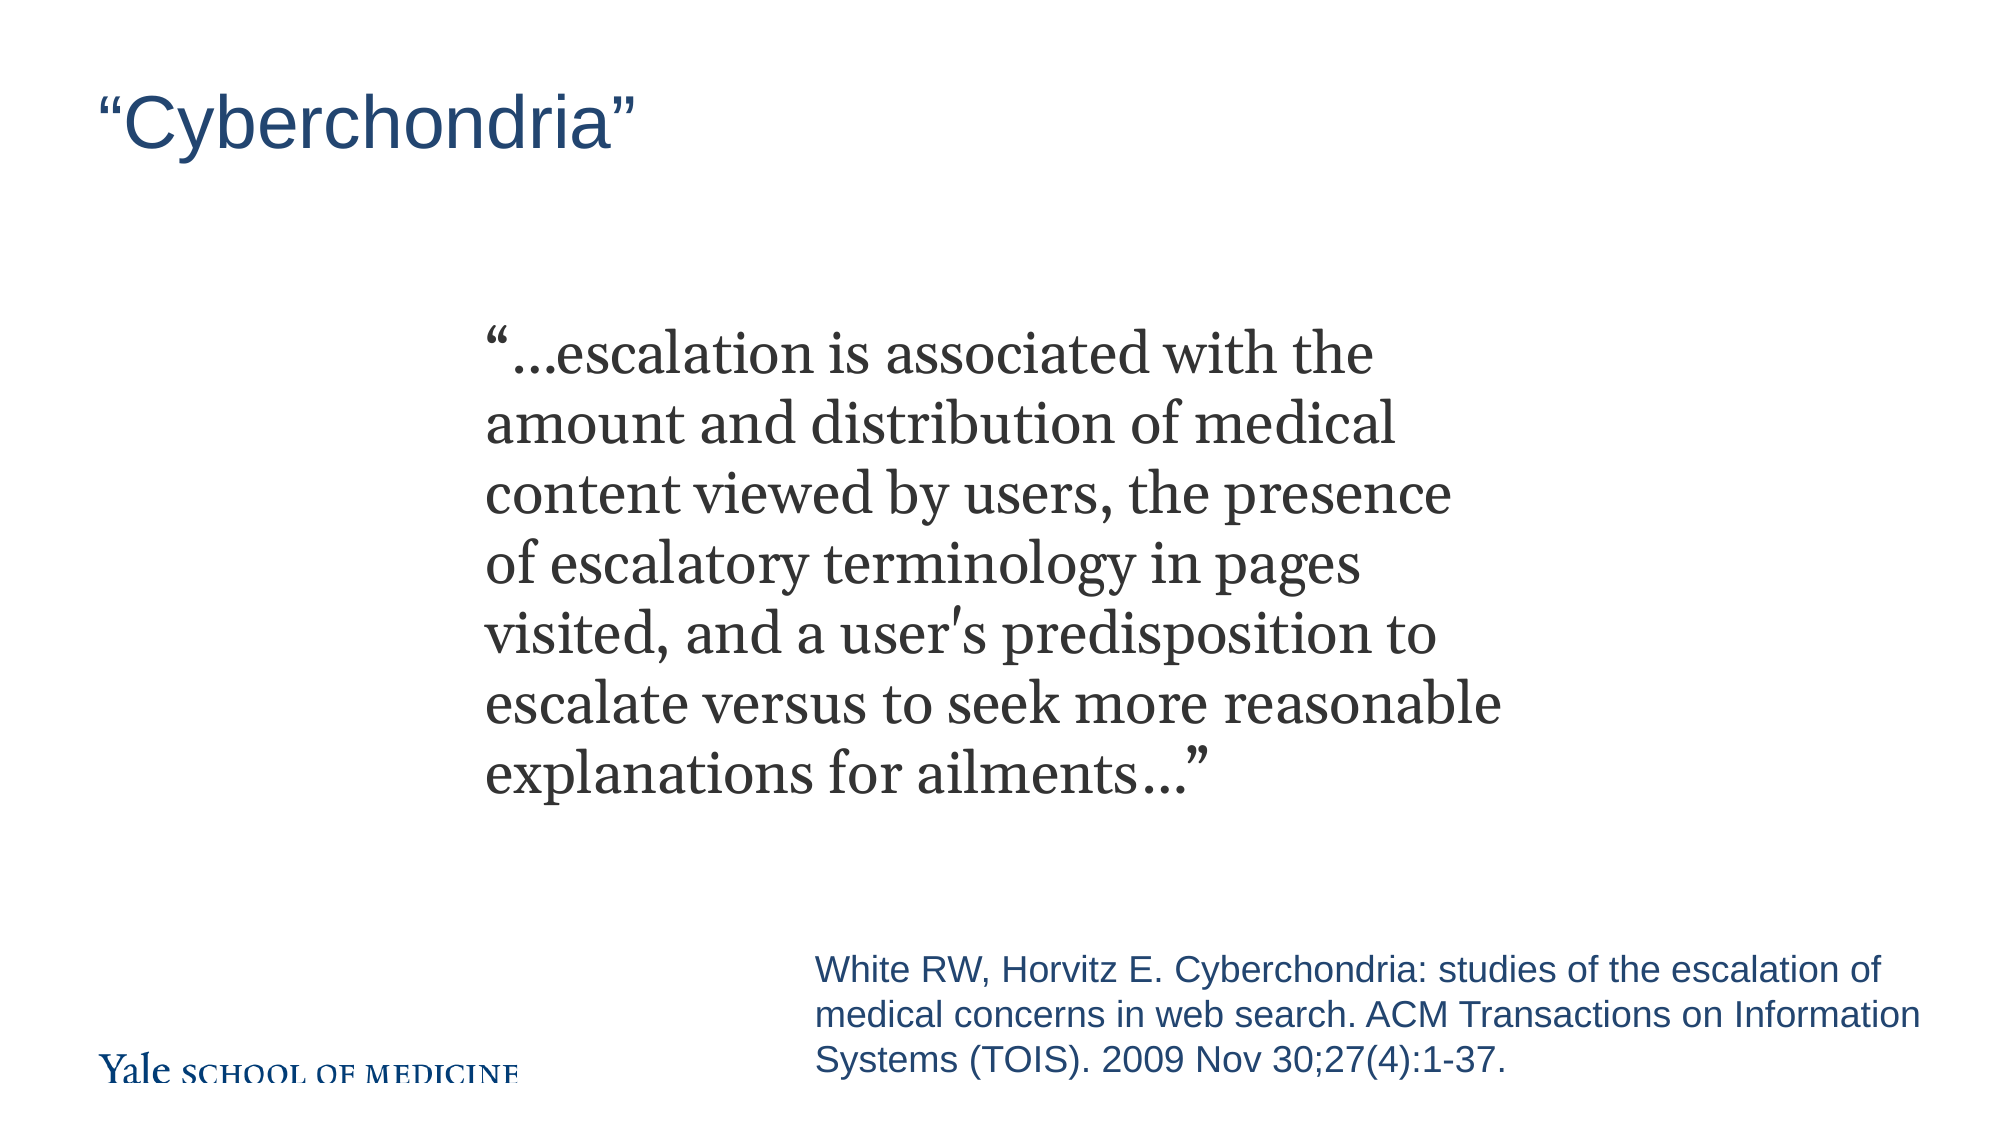

# “Cyberchondria”
“…escalation is associated with the amount and distribution of medical content viewed by users, the presence of escalatory terminology in pages visited, and a user's predisposition to escalate versus to seek more reasonable explanations for ailments…”
White RW, Horvitz E. Cyberchondria: studies of the escalation of medical concerns in web search. ACM Transactions on Information Systems (TOIS). 2009 Nov 30;27(4):1-37.